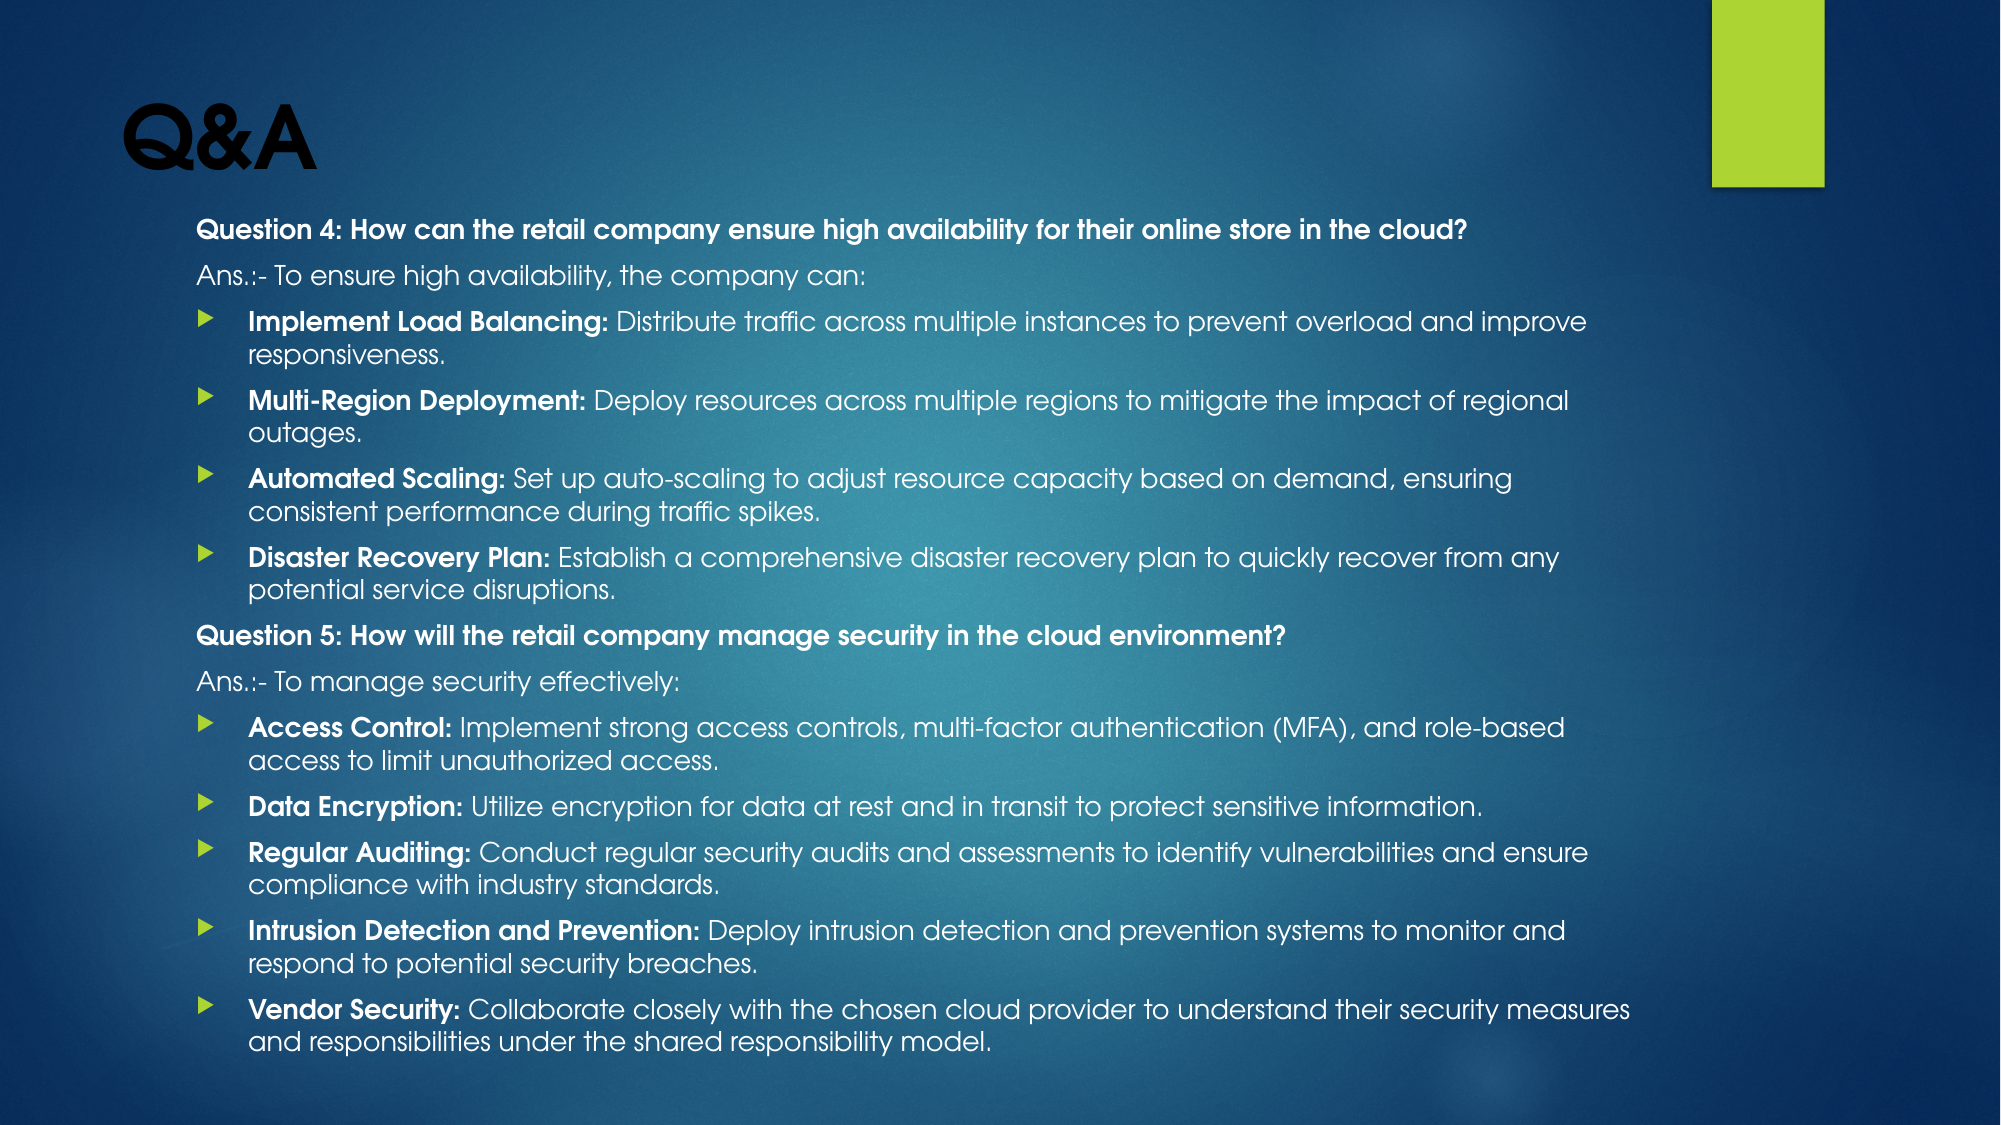

# Q&A
Question 4: How can the retail company ensure high availability for their online store in the cloud?
Ans.:- To ensure high availability, the company can:
Implement Load Balancing: Distribute traffic across multiple instances to prevent overload and improve responsiveness.
Multi-Region Deployment: Deploy resources across multiple regions to mitigate the impact of regional outages.
Automated Scaling: Set up auto-scaling to adjust resource capacity based on demand, ensuring consistent performance during traffic spikes.
Disaster Recovery Plan: Establish a comprehensive disaster recovery plan to quickly recover from any potential service disruptions.
Question 5: How will the retail company manage security in the cloud environment?
Ans.:- To manage security effectively:
Access Control: Implement strong access controls, multi-factor authentication (MFA), and role-based access to limit unauthorized access.
Data Encryption: Utilize encryption for data at rest and in transit to protect sensitive information.
Regular Auditing: Conduct regular security audits and assessments to identify vulnerabilities and ensure compliance with industry standards.
Intrusion Detection and Prevention: Deploy intrusion detection and prevention systems to monitor and respond to potential security breaches.
Vendor Security: Collaborate closely with the chosen cloud provider to understand their security measures and responsibilities under the shared responsibility model.